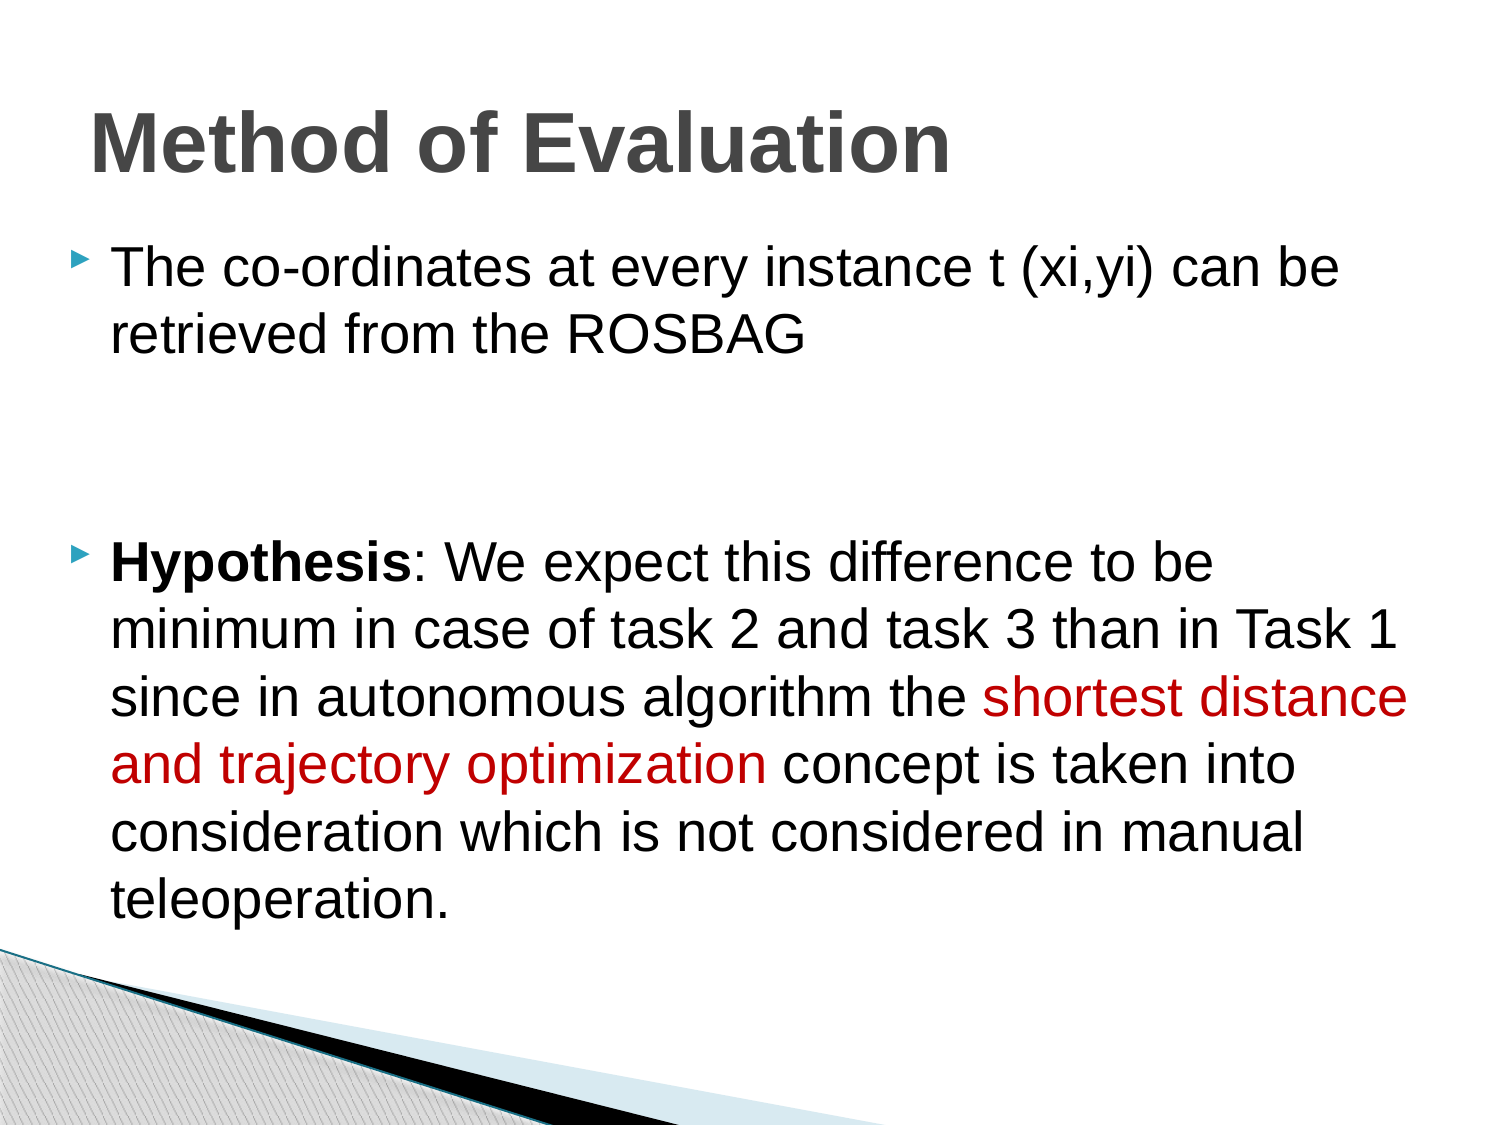

# Method of Evaluation
The co-ordinates at every instance t (xi,yi) can be retrieved from the ROSBAG

Hypothesis: We expect this difference to be minimum in case of task 2 and task 3 than in Task 1 since in autonomous algorithm the shortest distance  and trajectory optimization concept is taken into consideration which is not considered in manual teleoperation.